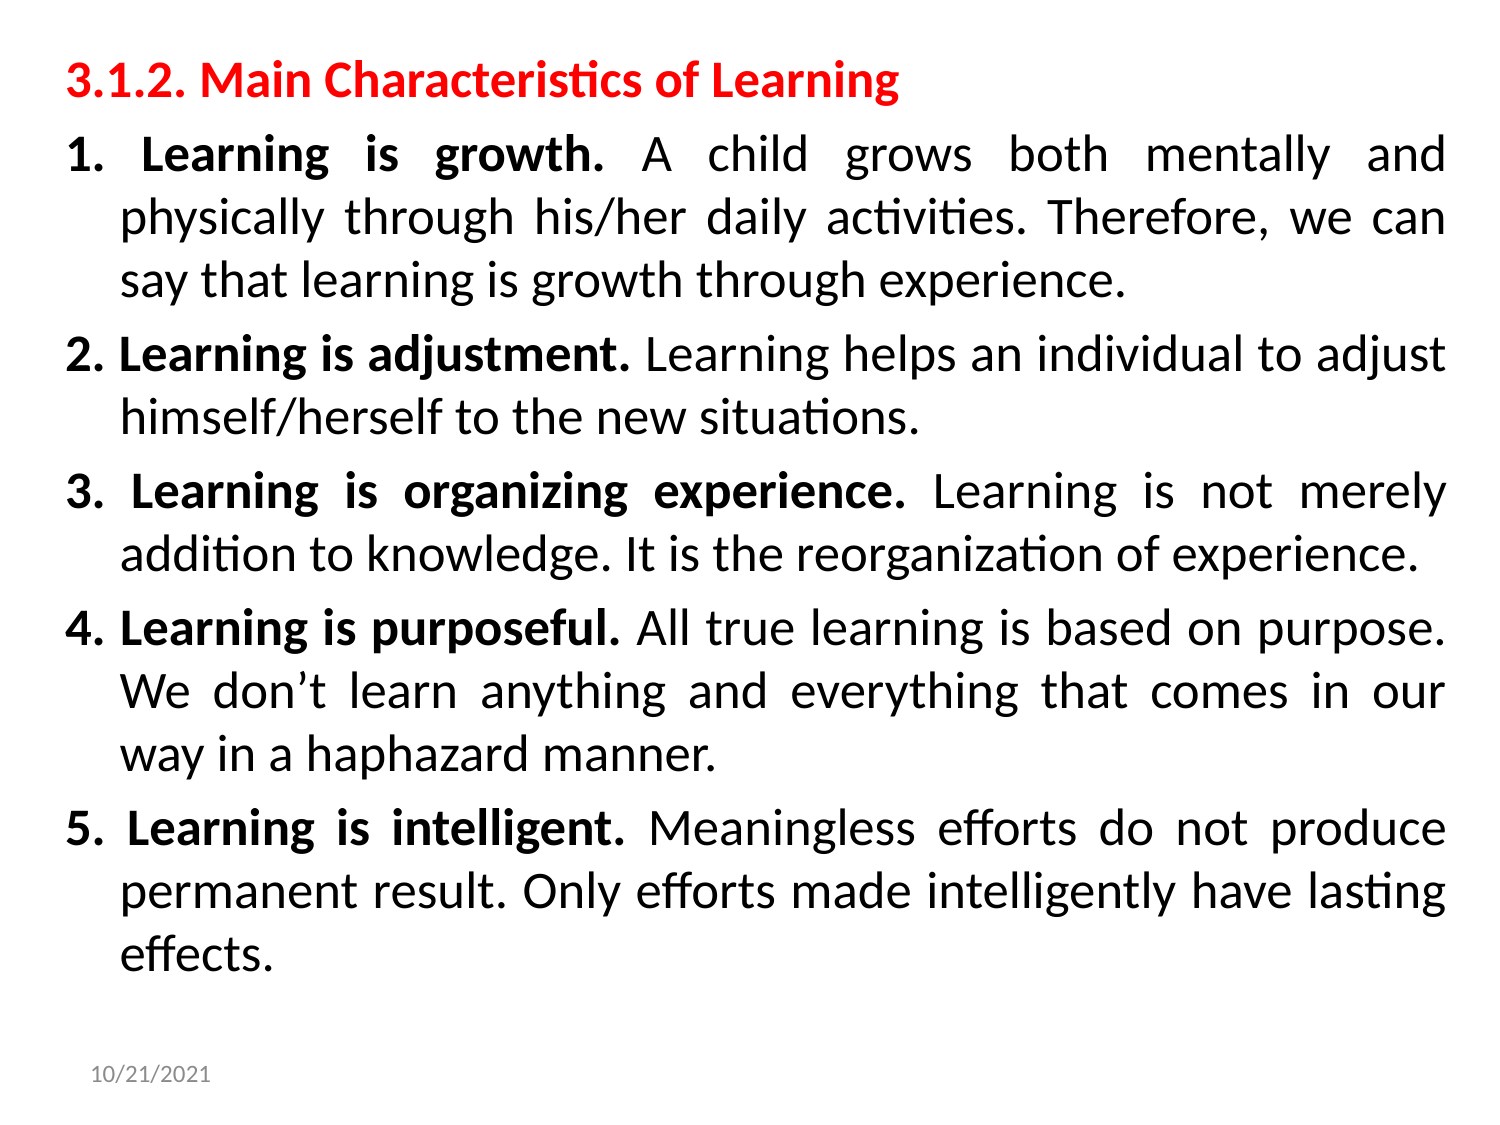

3.1.2. Main Characteristics of Learning
1. Learning is growth. A child grows both mentally and physically through his/her daily activities. Therefore, we can say that learning is growth through experience.
2. Learning is adjustment. Learning helps an individual to adjust himself/herself to the new situations.
3. Learning is organizing experience. Learning is not merely addition to knowledge. It is the reorganization of experience.
4. Learning is purposeful. All true learning is based on purpose. We don’t learn anything and everything that comes in our way in a haphazard manner.
5. Learning is intelligent. Meaningless efforts do not produce permanent result. Only efforts made intelligently have lasting effects.

10/21/2021